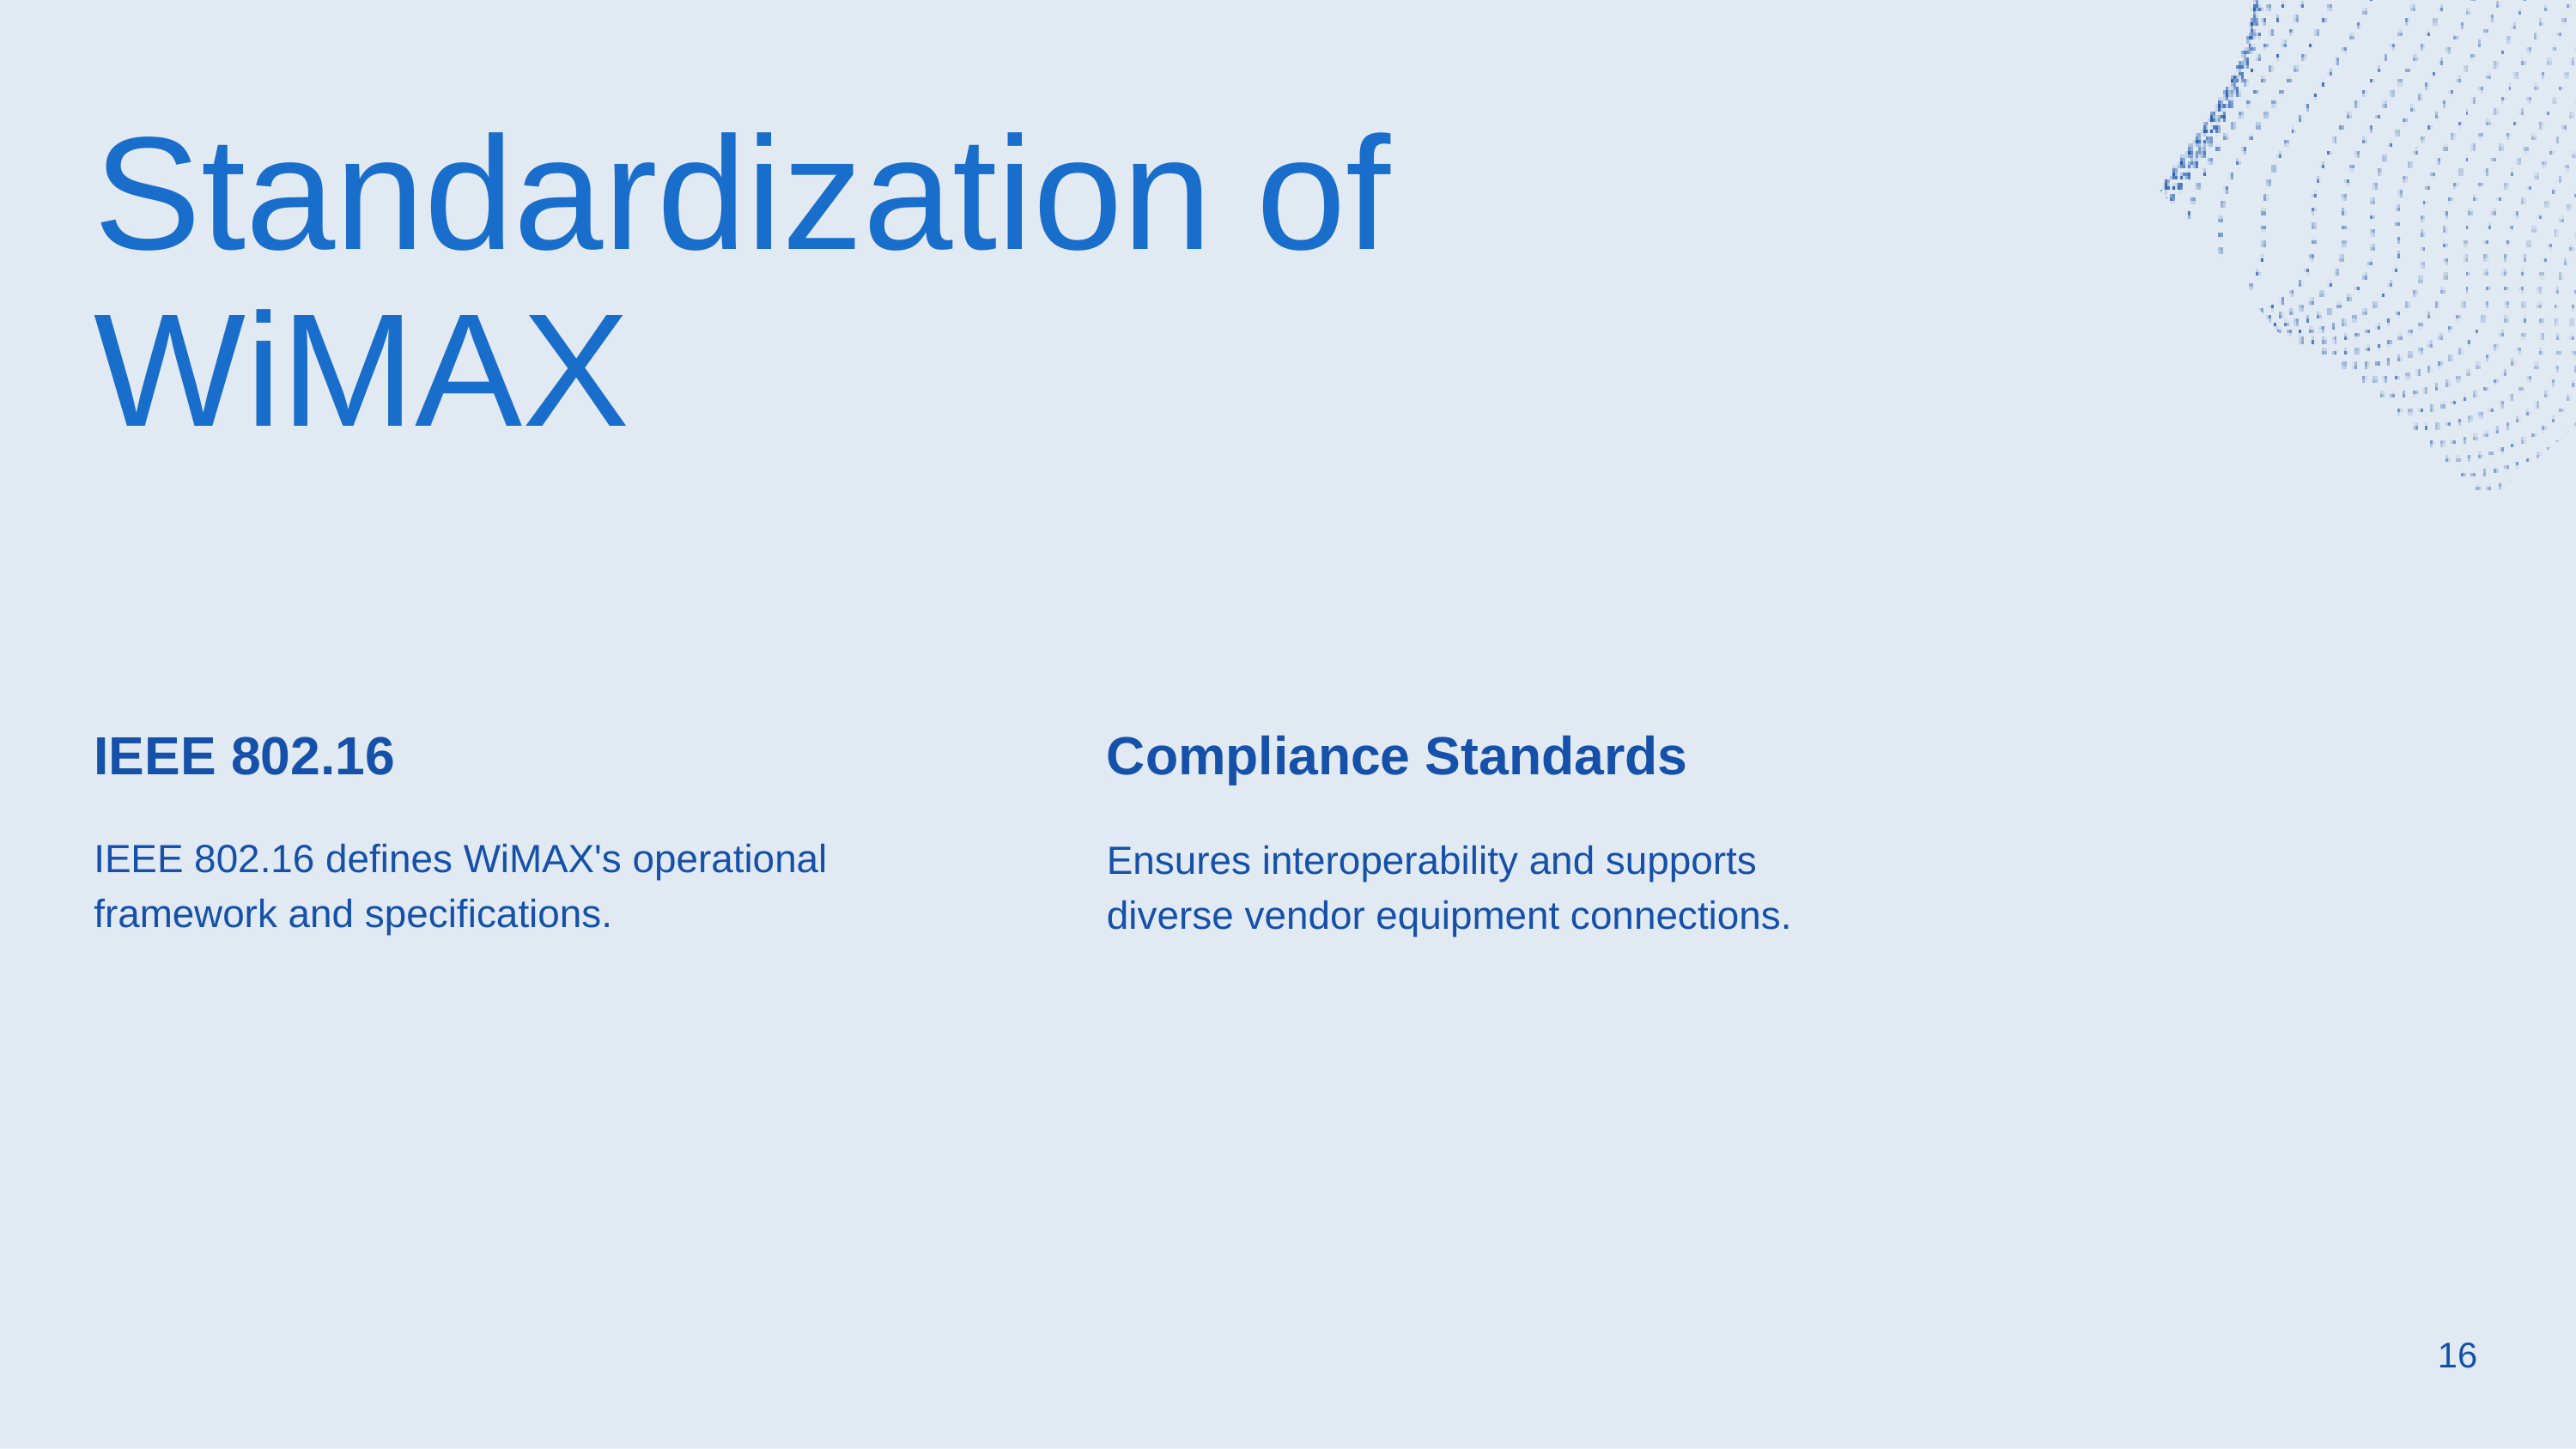

Standardization of WiMAX
IEEE 802.16
IEEE 802.16 defines WiMAX's operational framework and specifications.
Compliance Standards
Ensures interoperability and supports diverse vendor equipment connections.
16